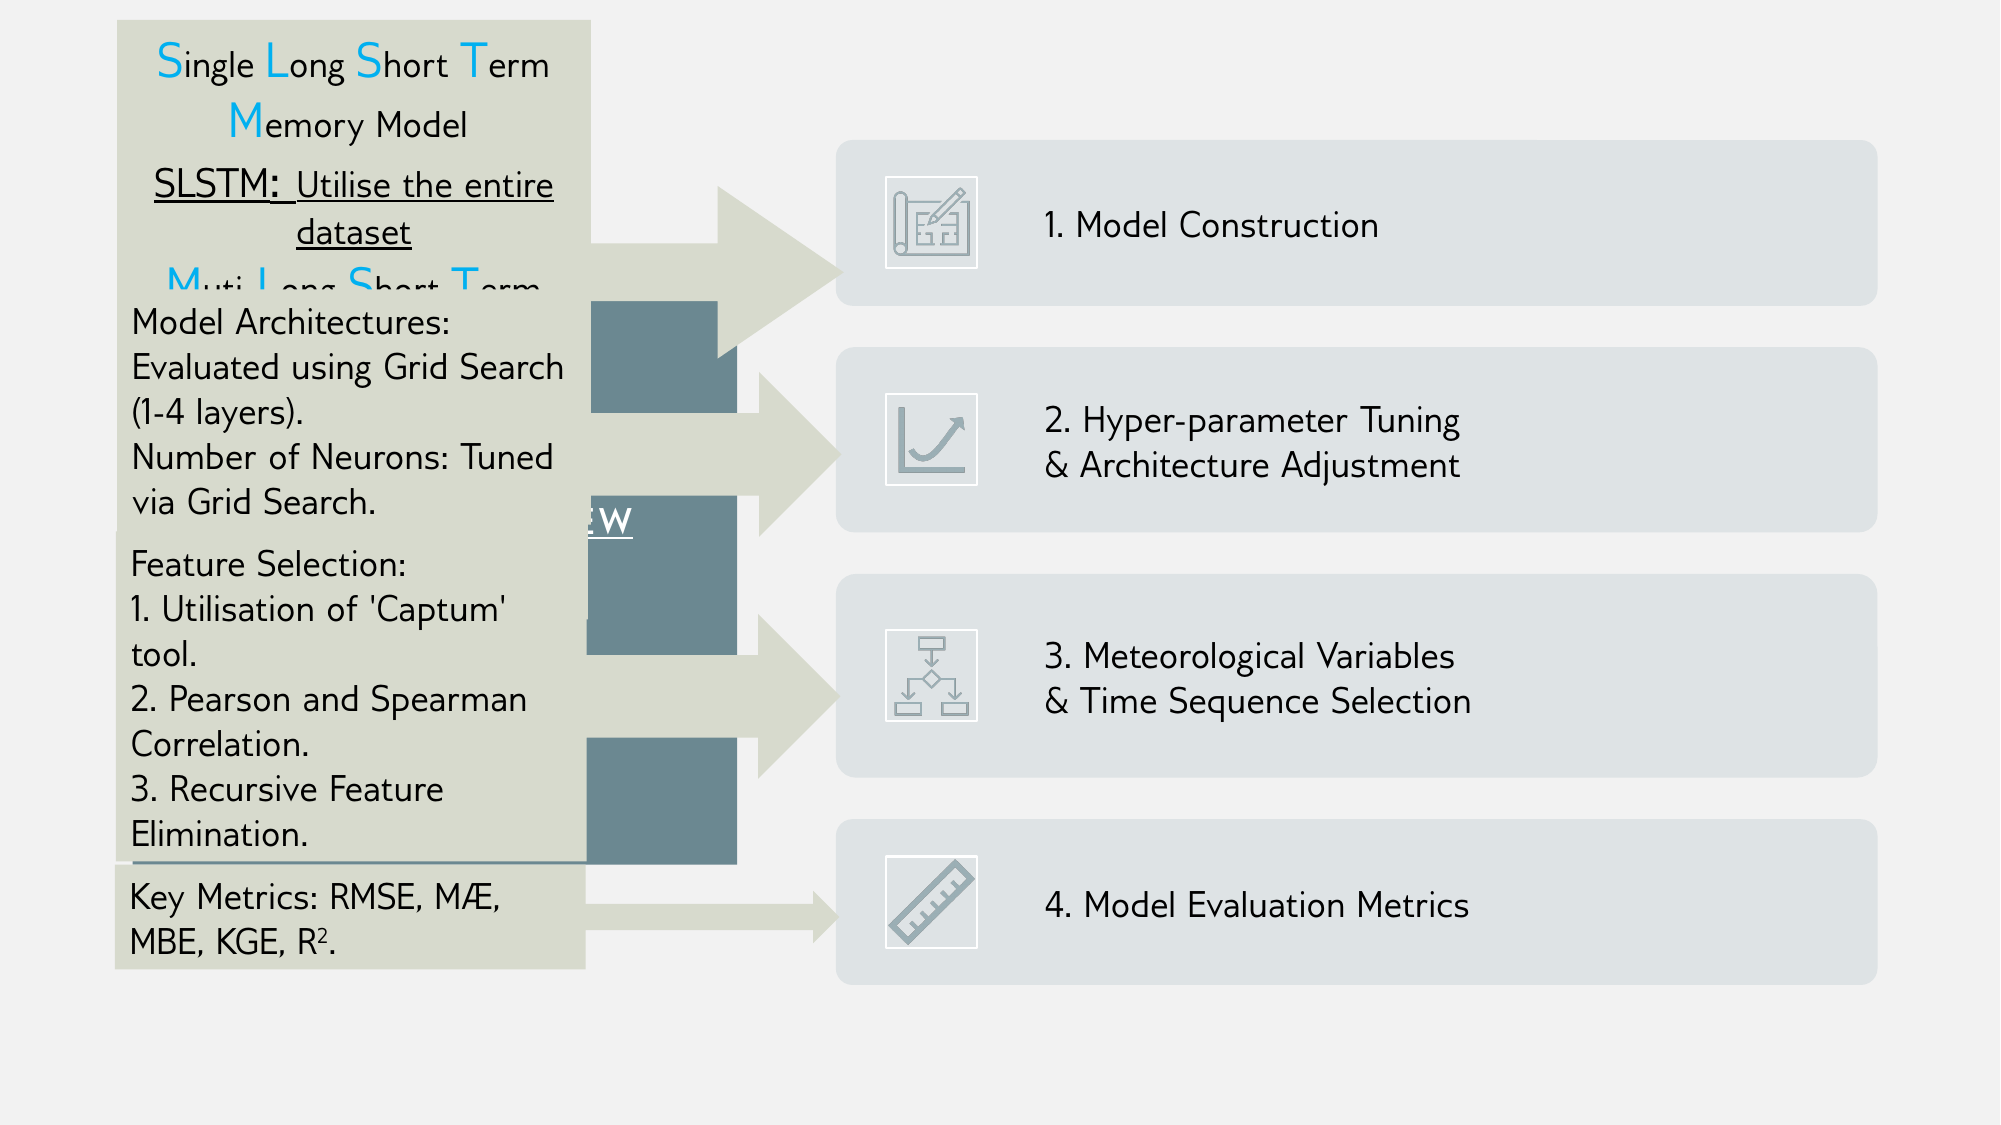

Single Long Short Term Memory Model
SLSTM: Utilise the entire dataset
Muti-Long Short Term Memory Models
MLSTM: build five different models based on five different snow classes
1. Model Construction

2. Hyper-parameter Tuning & Architecture Adjustment

3. Meteorological Variables & Time Sequence Selection

4. Model Evaluation Metrics

# Method overview LSTM Model Construction
Model Architectures: Evaluated using Grid Search (1-4 layers).
Number of Neurons: Tuned via Grid Search.
Number of Epochs: Tuned with Early Stopping.
Feature Selection:
1. Utilisation of 'Captum' tool.
2. Pearson and Spearman Correlation.
3. Recursive Feature Elimination.

Key Metrics: RMSE, MAE, MBE, KGE, R2.